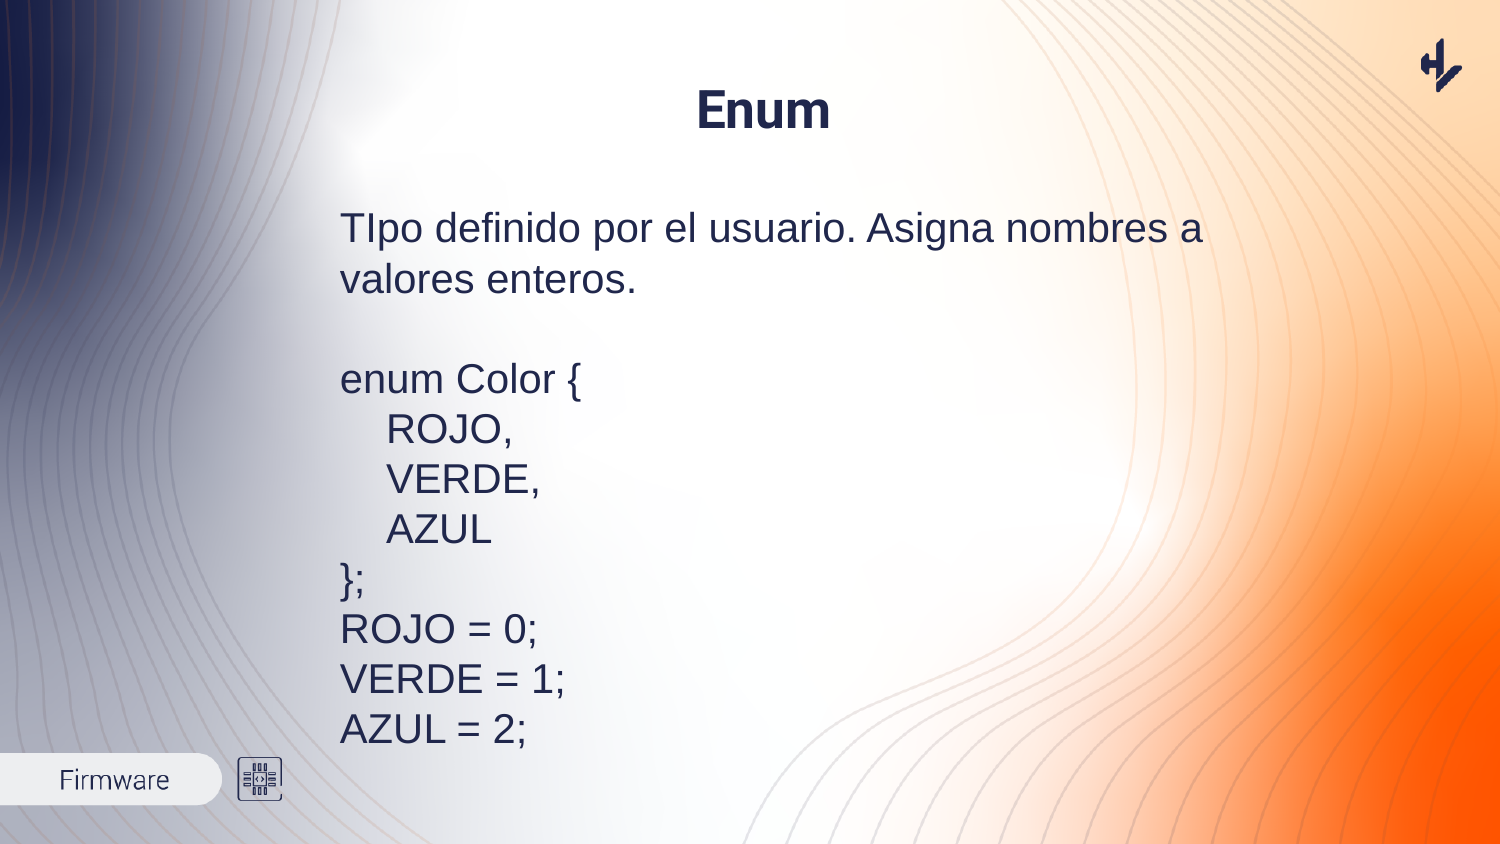

# Enum
TIpo definido por el usuario. Asigna nombres a valores enteros.

enum Color {
    ROJO,
    VERDE,
    AZUL
};
ROJO = 0;
VERDE = 1;
AZUL = 2;